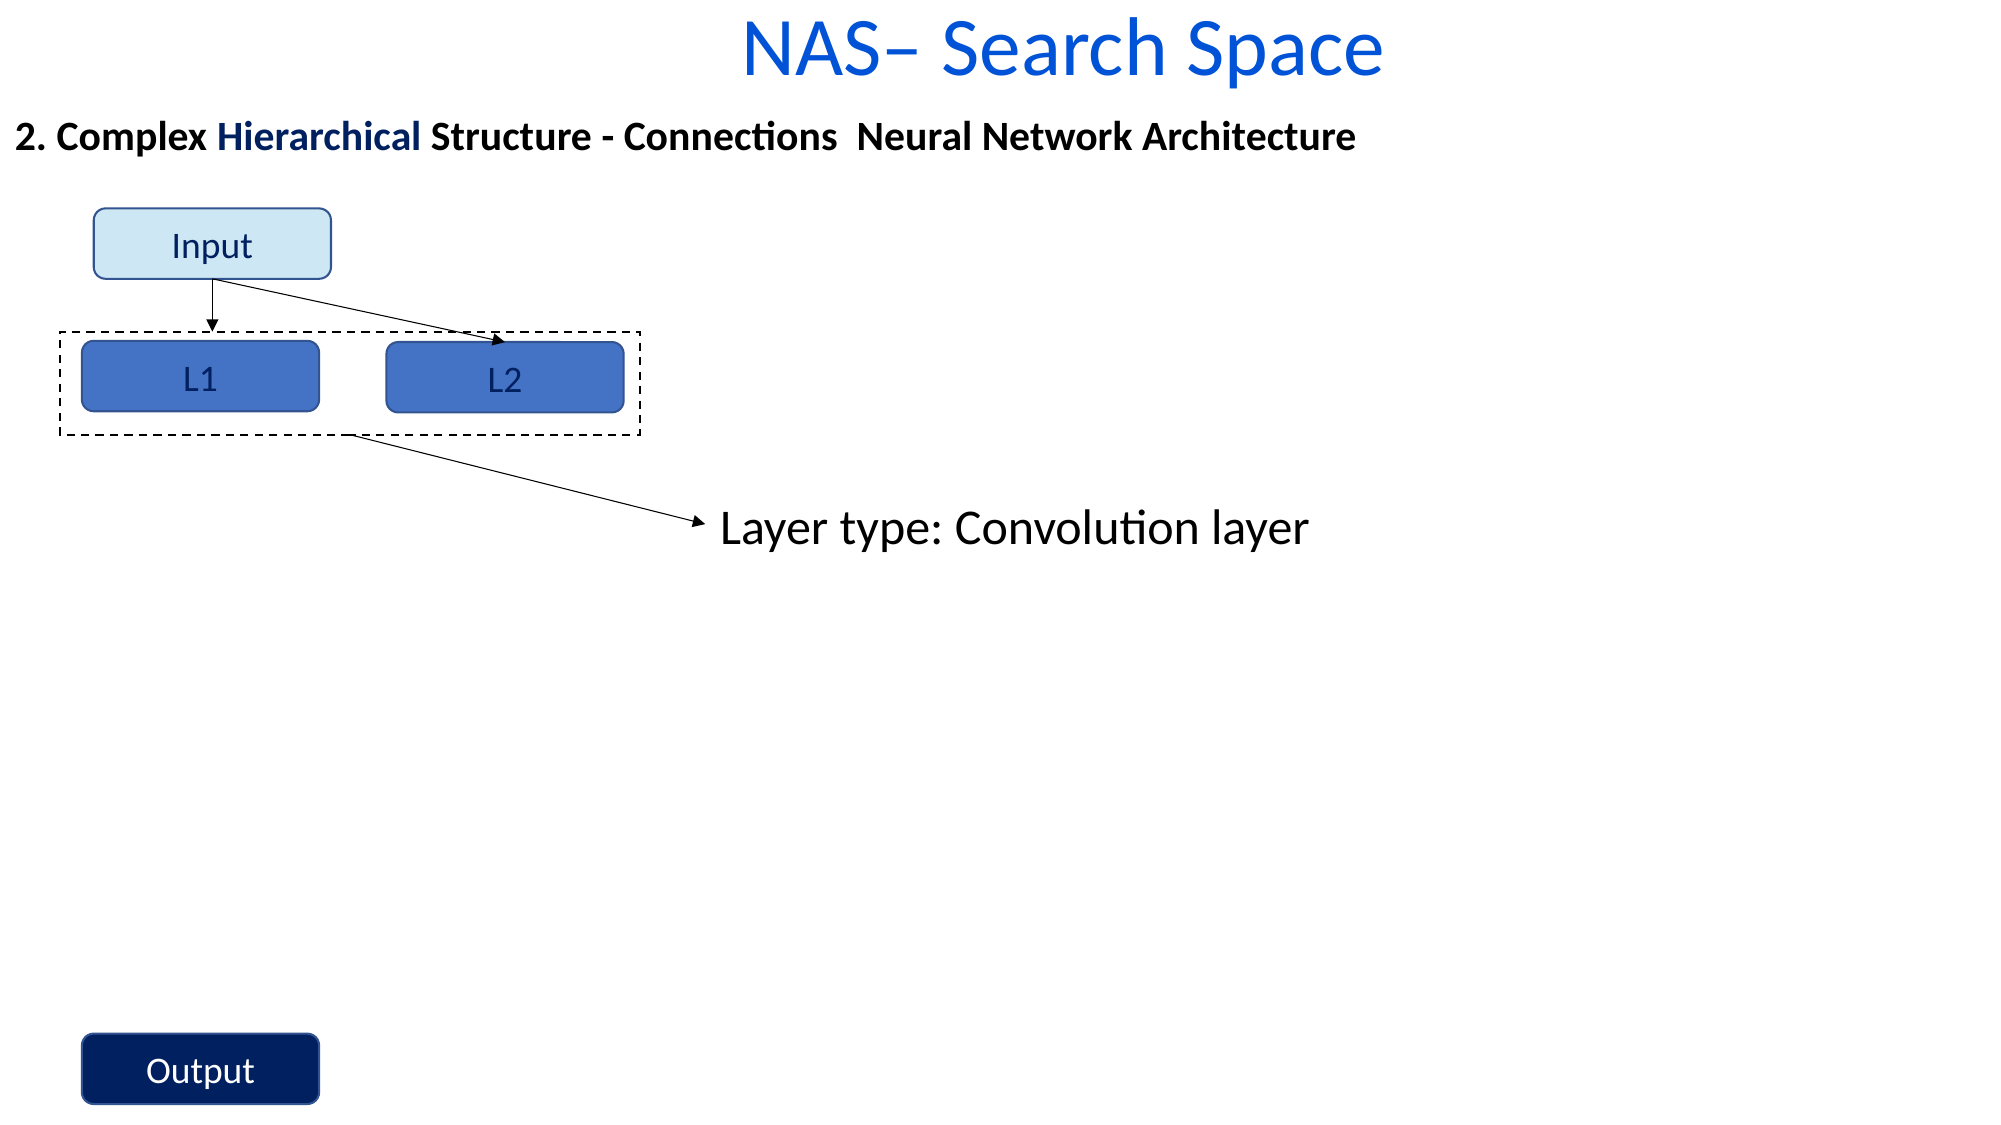

NAS– Search Space
2. Complex Hierarchical Structure - Connections  Neural Network Architecture
Input

L1
L2
Layer type: Convolution layer
Output